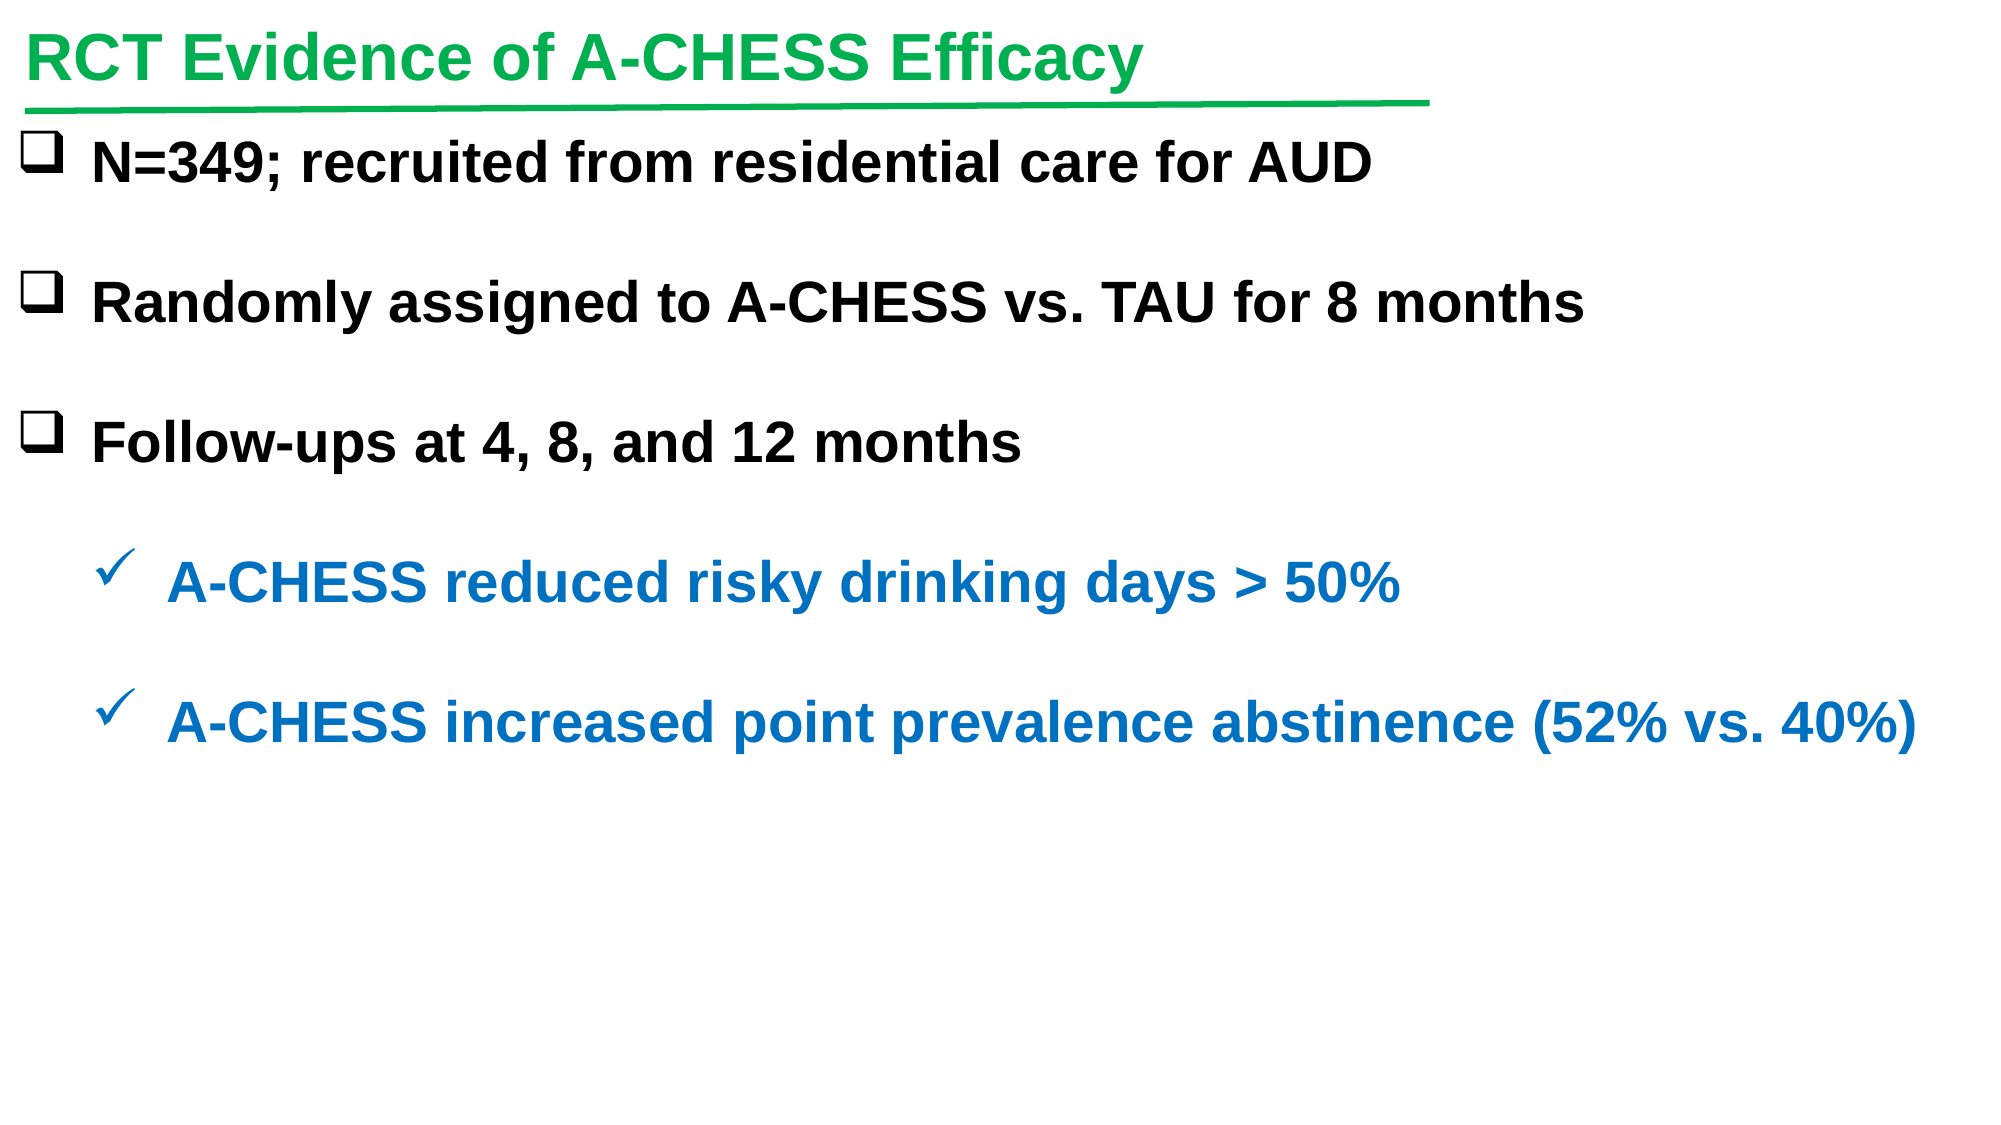

RCT Evidence of A-CHESS Efficacy
N=349; recruited from residential care for AUD

Randomly assigned to A-CHESS vs. TAU for 8 months

Follow-ups at 4, 8, and 12 months

A-CHESS reduced risky drinking days > 50%

A-CHESS increased point prevalence abstinence (52% vs. 40%)